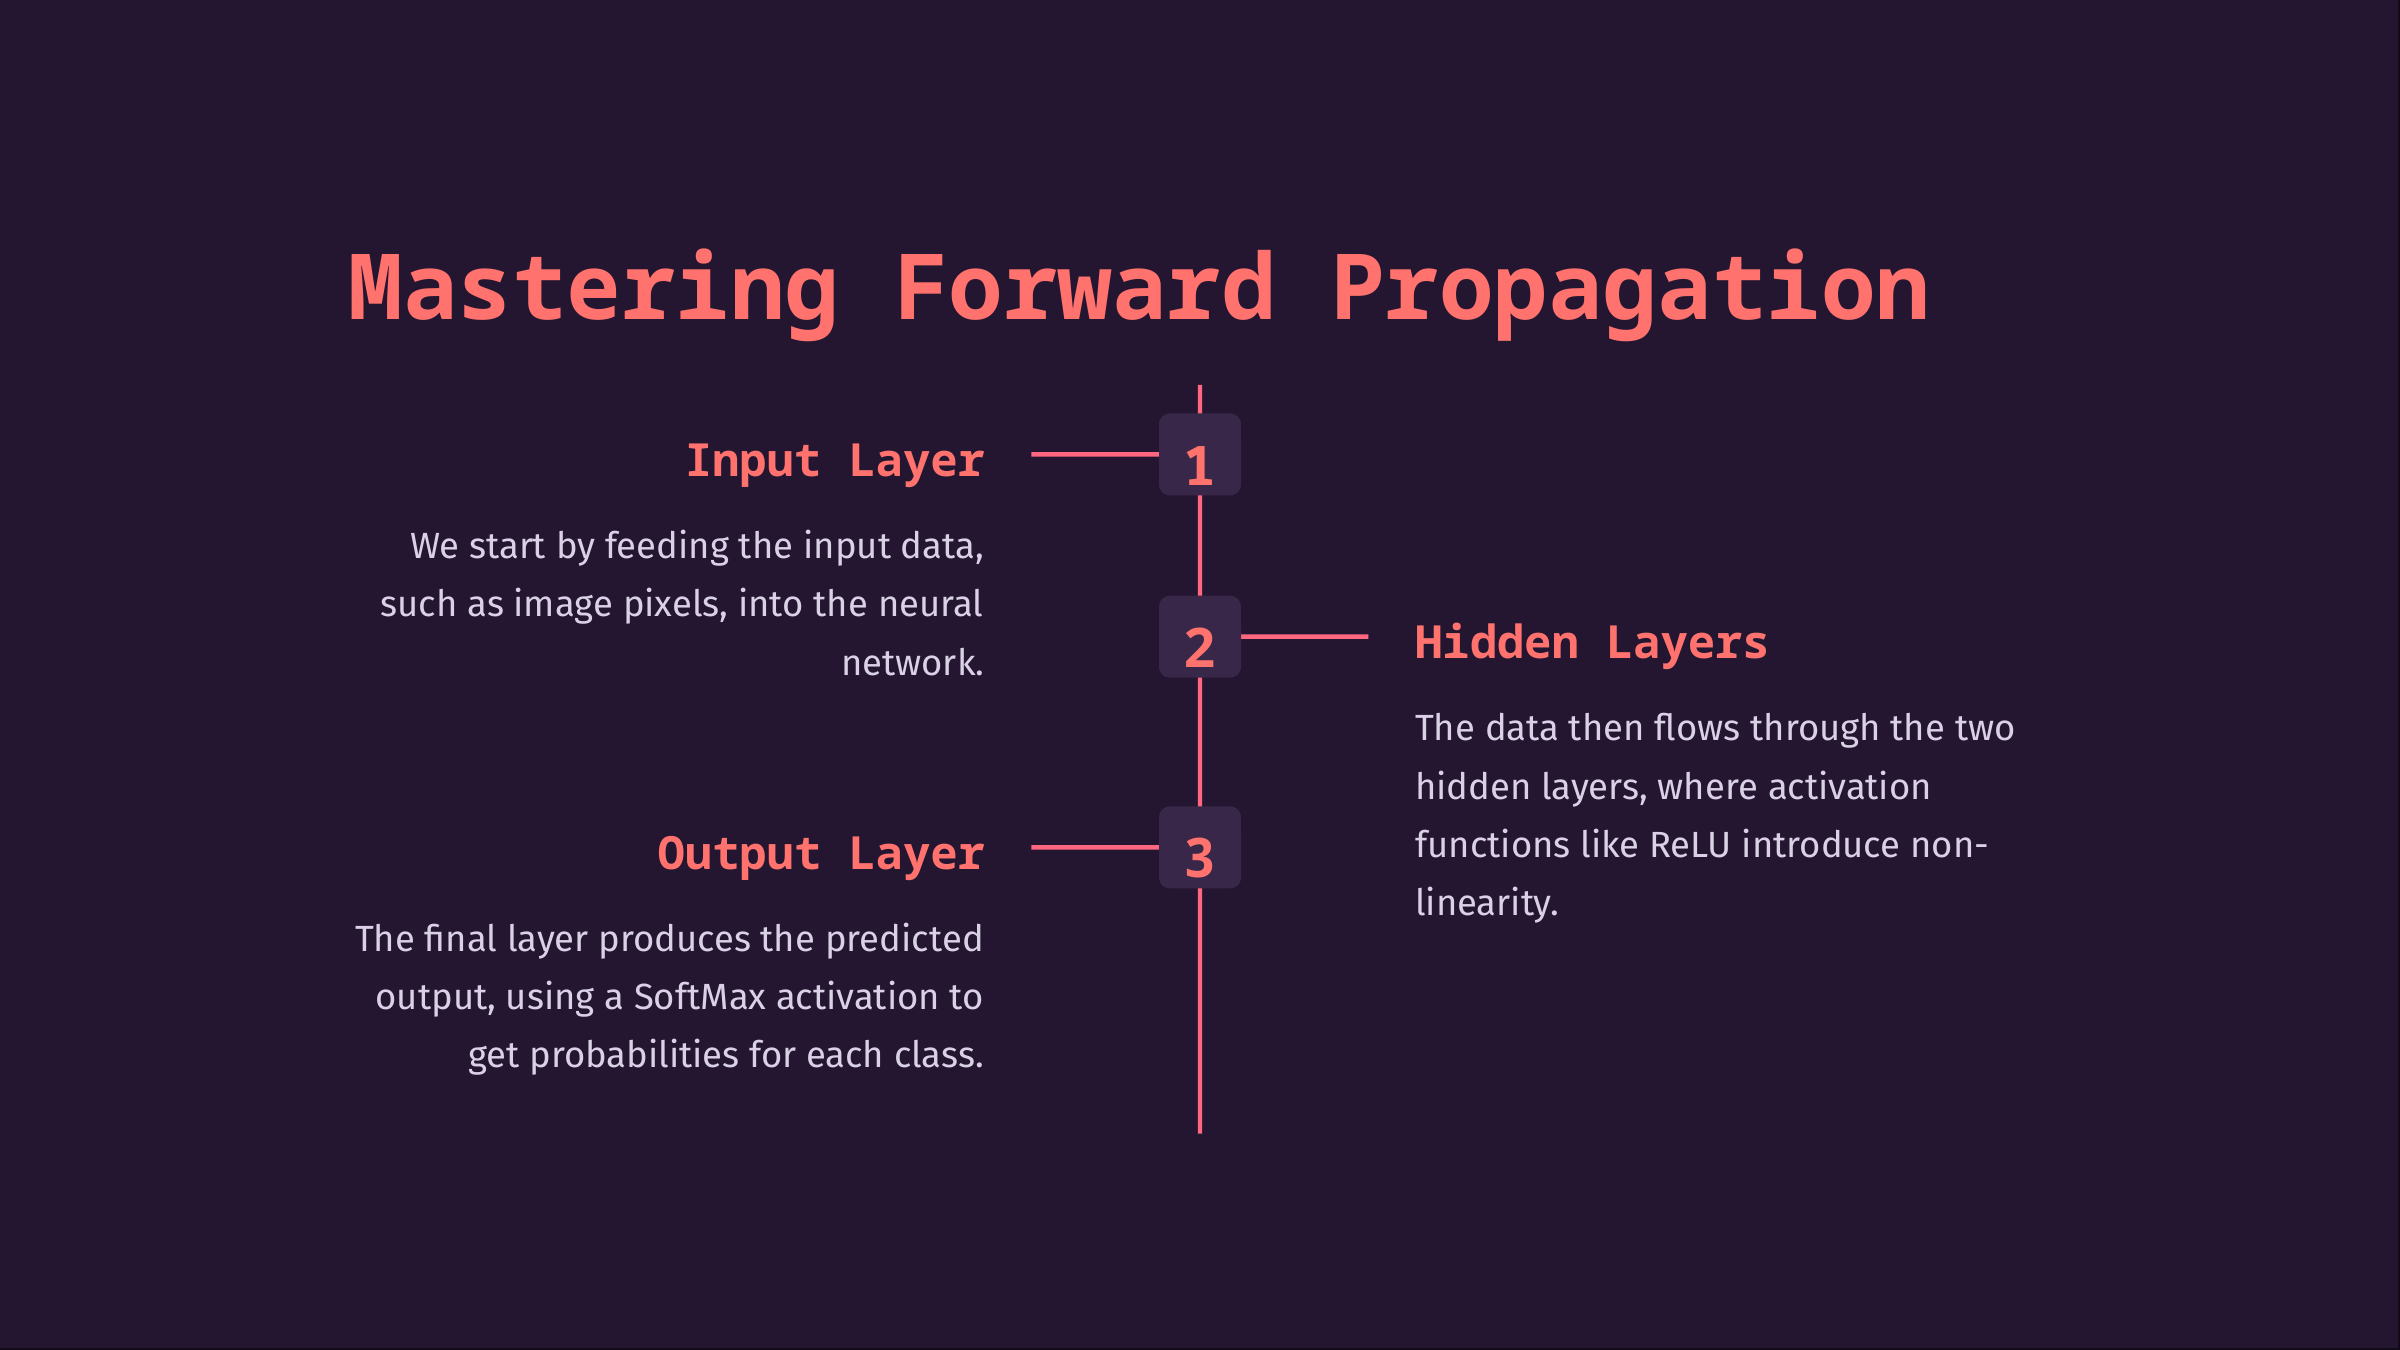

Mastering Forward Propagation

1
Input Layer

We start by feeding the input data, such as image pixels, into the neural network.

2
Hidden Layers

The data then flows through the two hidden layers, where activation functions like ReLU introduce non-linearity.

3
Output Layer

The final layer produces the predicted output, using a SoftMax activation to get probabilities for each class.